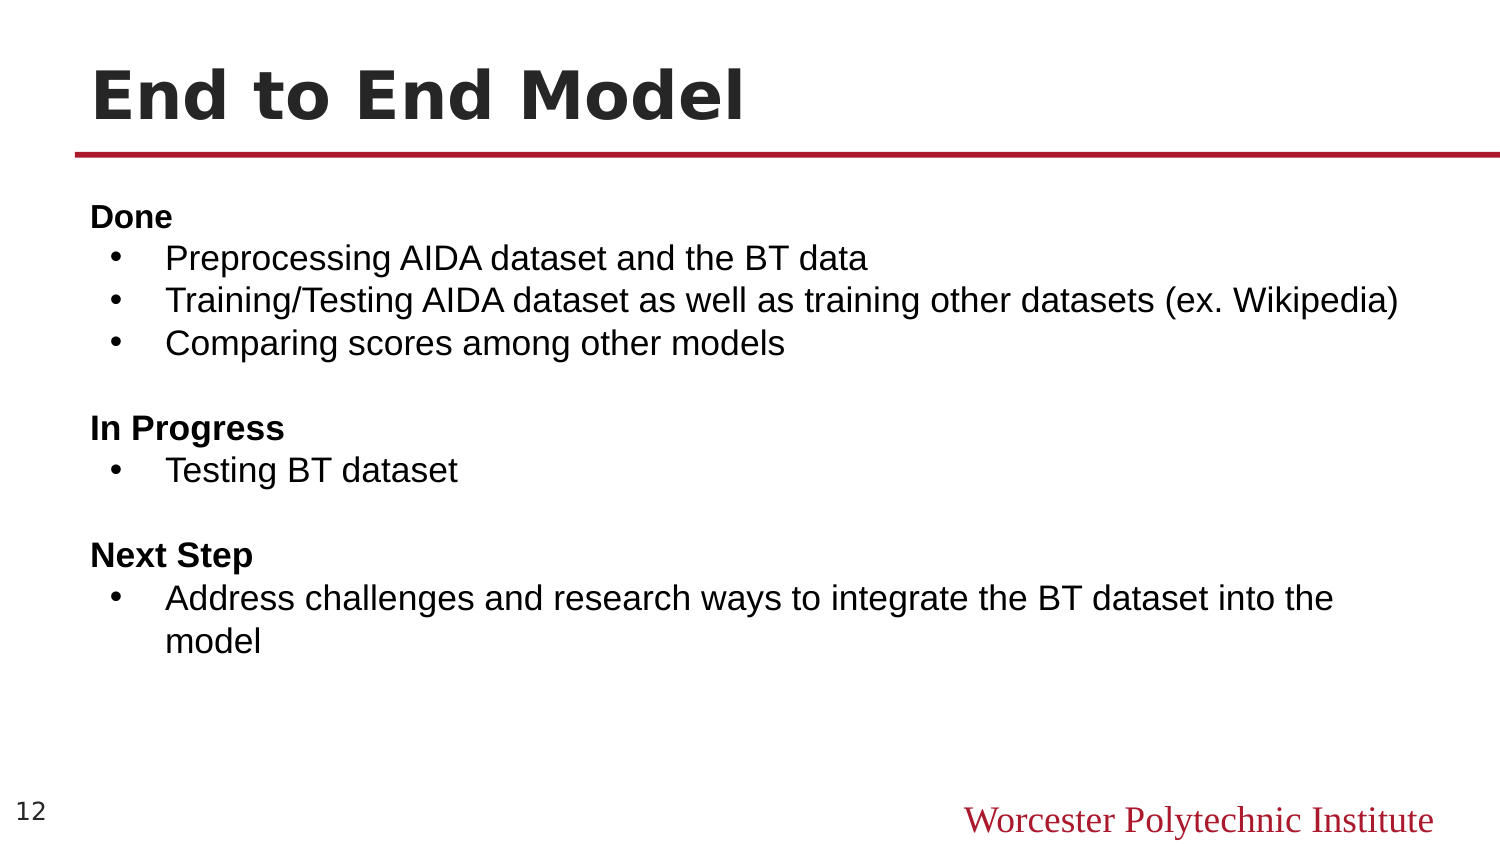

# End to End Model
Done
Preprocessing AIDA dataset and the BT data
Training/Testing AIDA dataset as well as training other datasets (ex. Wikipedia)
Comparing scores among other models

In Progress
Testing BT dataset

Next Step
Address challenges and research ways to integrate the BT dataset into the model

12